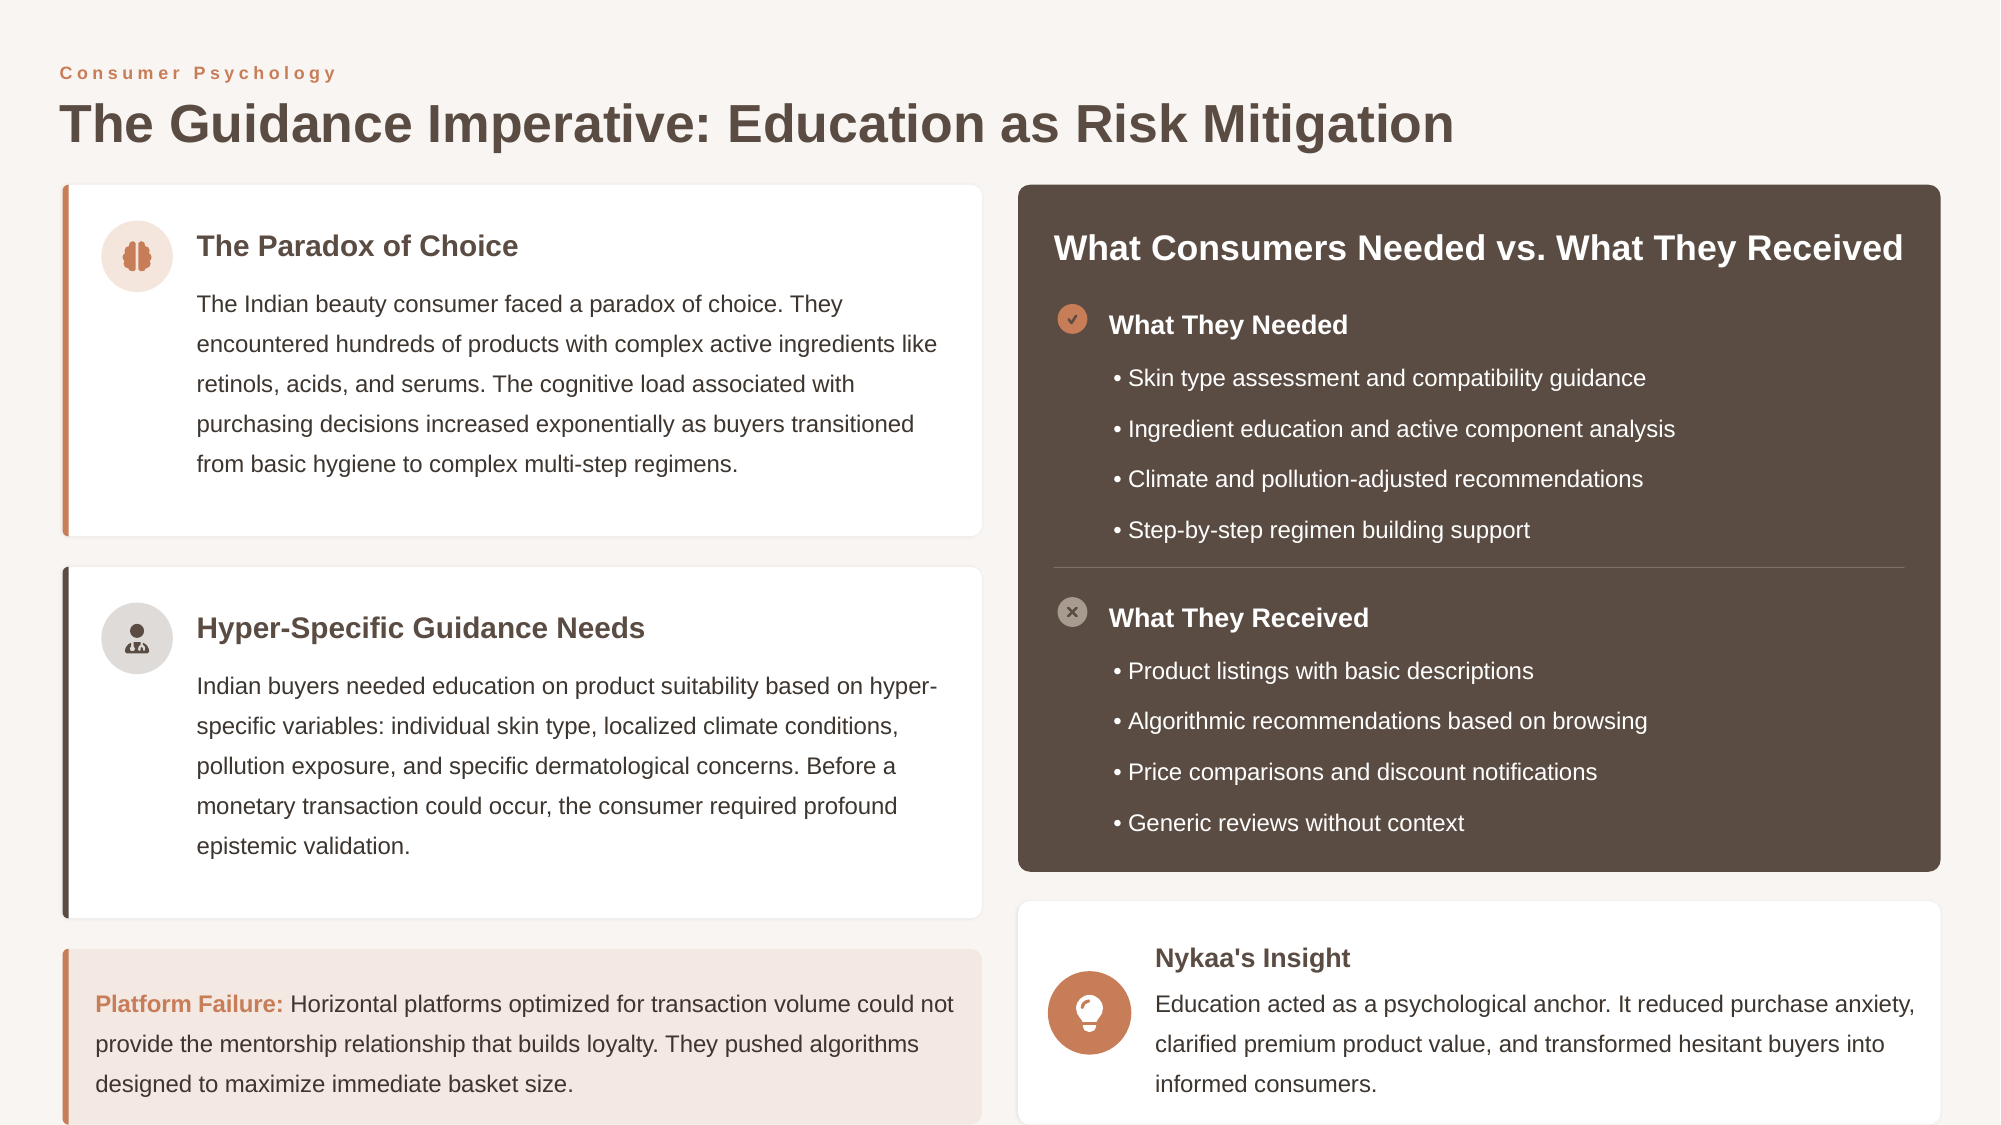

Consumer Psychology
The Guidance Imperative: Education as Risk Mitigation

The Paradox of Choice
What Consumers Needed vs. What They Received

The Indian beauty consumer faced a paradox of choice. They encountered hundreds of products with complex active ingredients like retinols, acids, and serums. The cognitive load associated with purchasing decisions increased exponentially as buyers transitioned from basic hygiene to complex multi-step regimens.
What They Needed

• Skin type assessment and compatibility guidance
• Ingredient education and active component analysis
• Climate and pollution-adjusted recommendations
• Step-by-step regimen building support

What They Received

Hyper-Specific Guidance Needs

• Product listings with basic descriptions
Indian buyers needed education on product suitability based on hyper-specific variables: individual skin type, localized climate conditions, pollution exposure, and specific dermatological concerns. Before a monetary transaction could occur, the consumer required profound epistemic validation.
• Algorithmic recommendations based on browsing
• Price comparisons and discount notifications
• Generic reviews without context

Nykaa's Insight

Platform Failure: Horizontal platforms optimized for transaction volume could not provide the mentorship relationship that builds loyalty. They pushed algorithms designed to maximize immediate basket size.
Education acted as a psychological anchor. It reduced purchase anxiety, clarified premium product value, and transformed hesitant buyers into informed consumers.